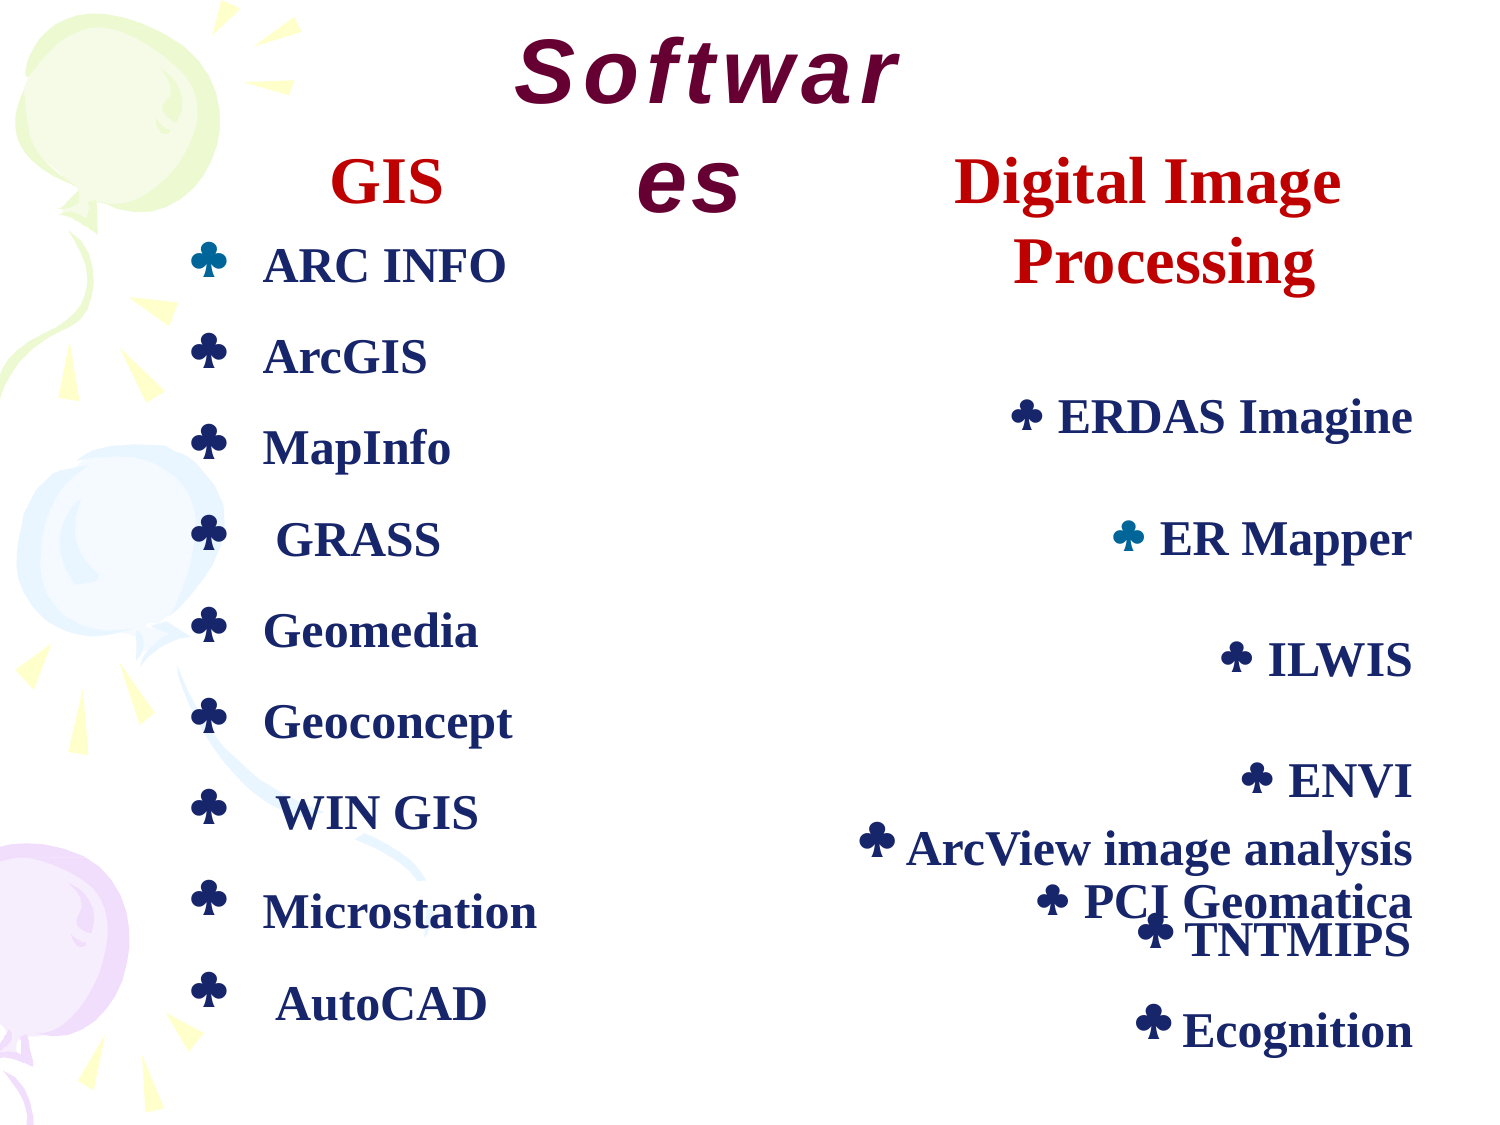

# Softwar es

GIS
ARC INFO
ArcGIS  MapInfo  GRASS
Geomedia  Geoconcept  WIN GIS
Microstation  AutoCAD

Digital Image  Processing
♣	ERDAS Imagine
♣	ER Mapper
♣	ILWIS
♣	ENVI
♣	PCI Geomatica

♣
♣
♣
♣
♣
♣
♣
♣
♣

ArcView image analysis
TNTMIPS
Ecognition